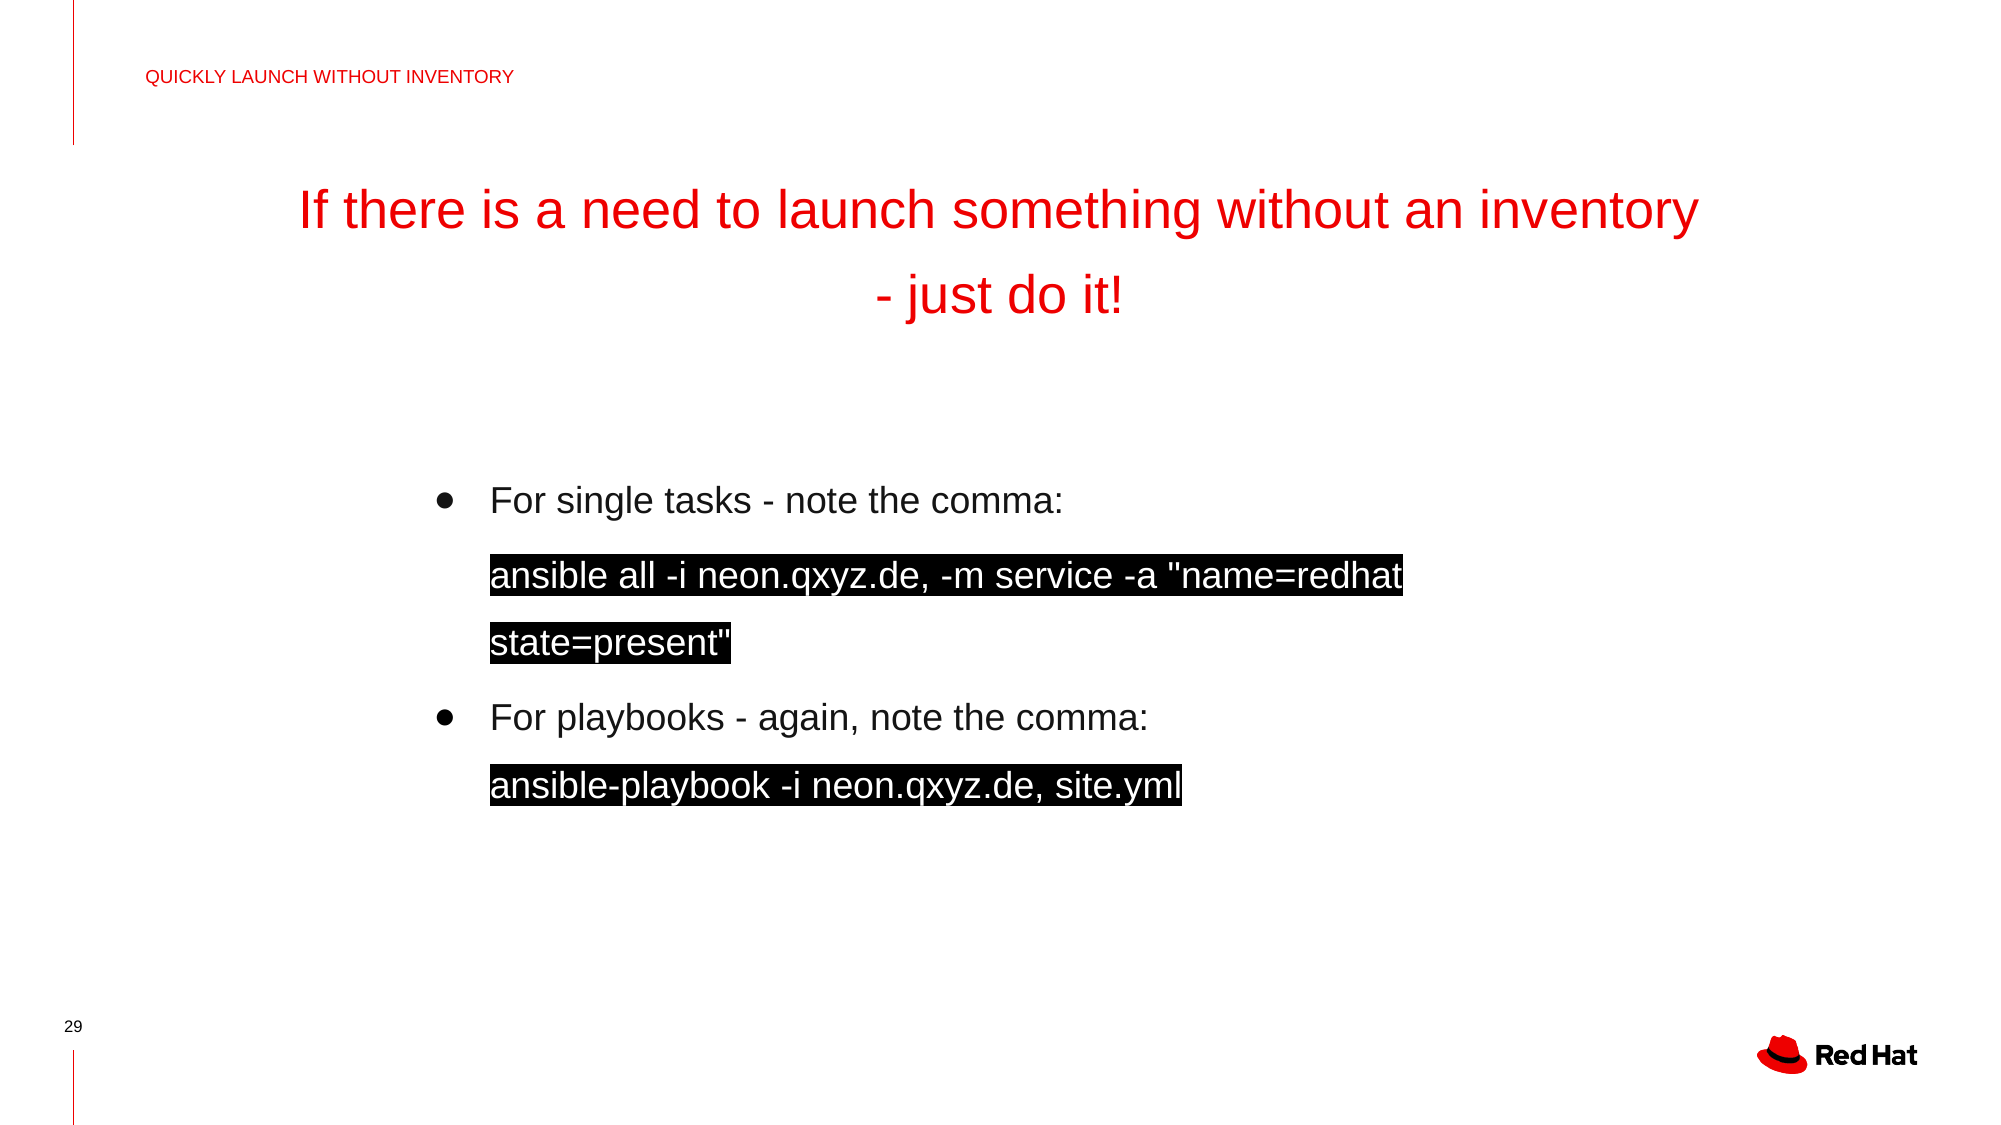

QUICKLY LAUNCH WITHOUT INVENTORY
# If there is a need to launch something without an inventory - just do it!
For single tasks - note the comma:
ansible all -i neon.qxyz.de, -m service -a "name=redhat state=present"
For playbooks - again, note the comma:
ansible-playbook -i neon.qxyz.de, site.yml
29